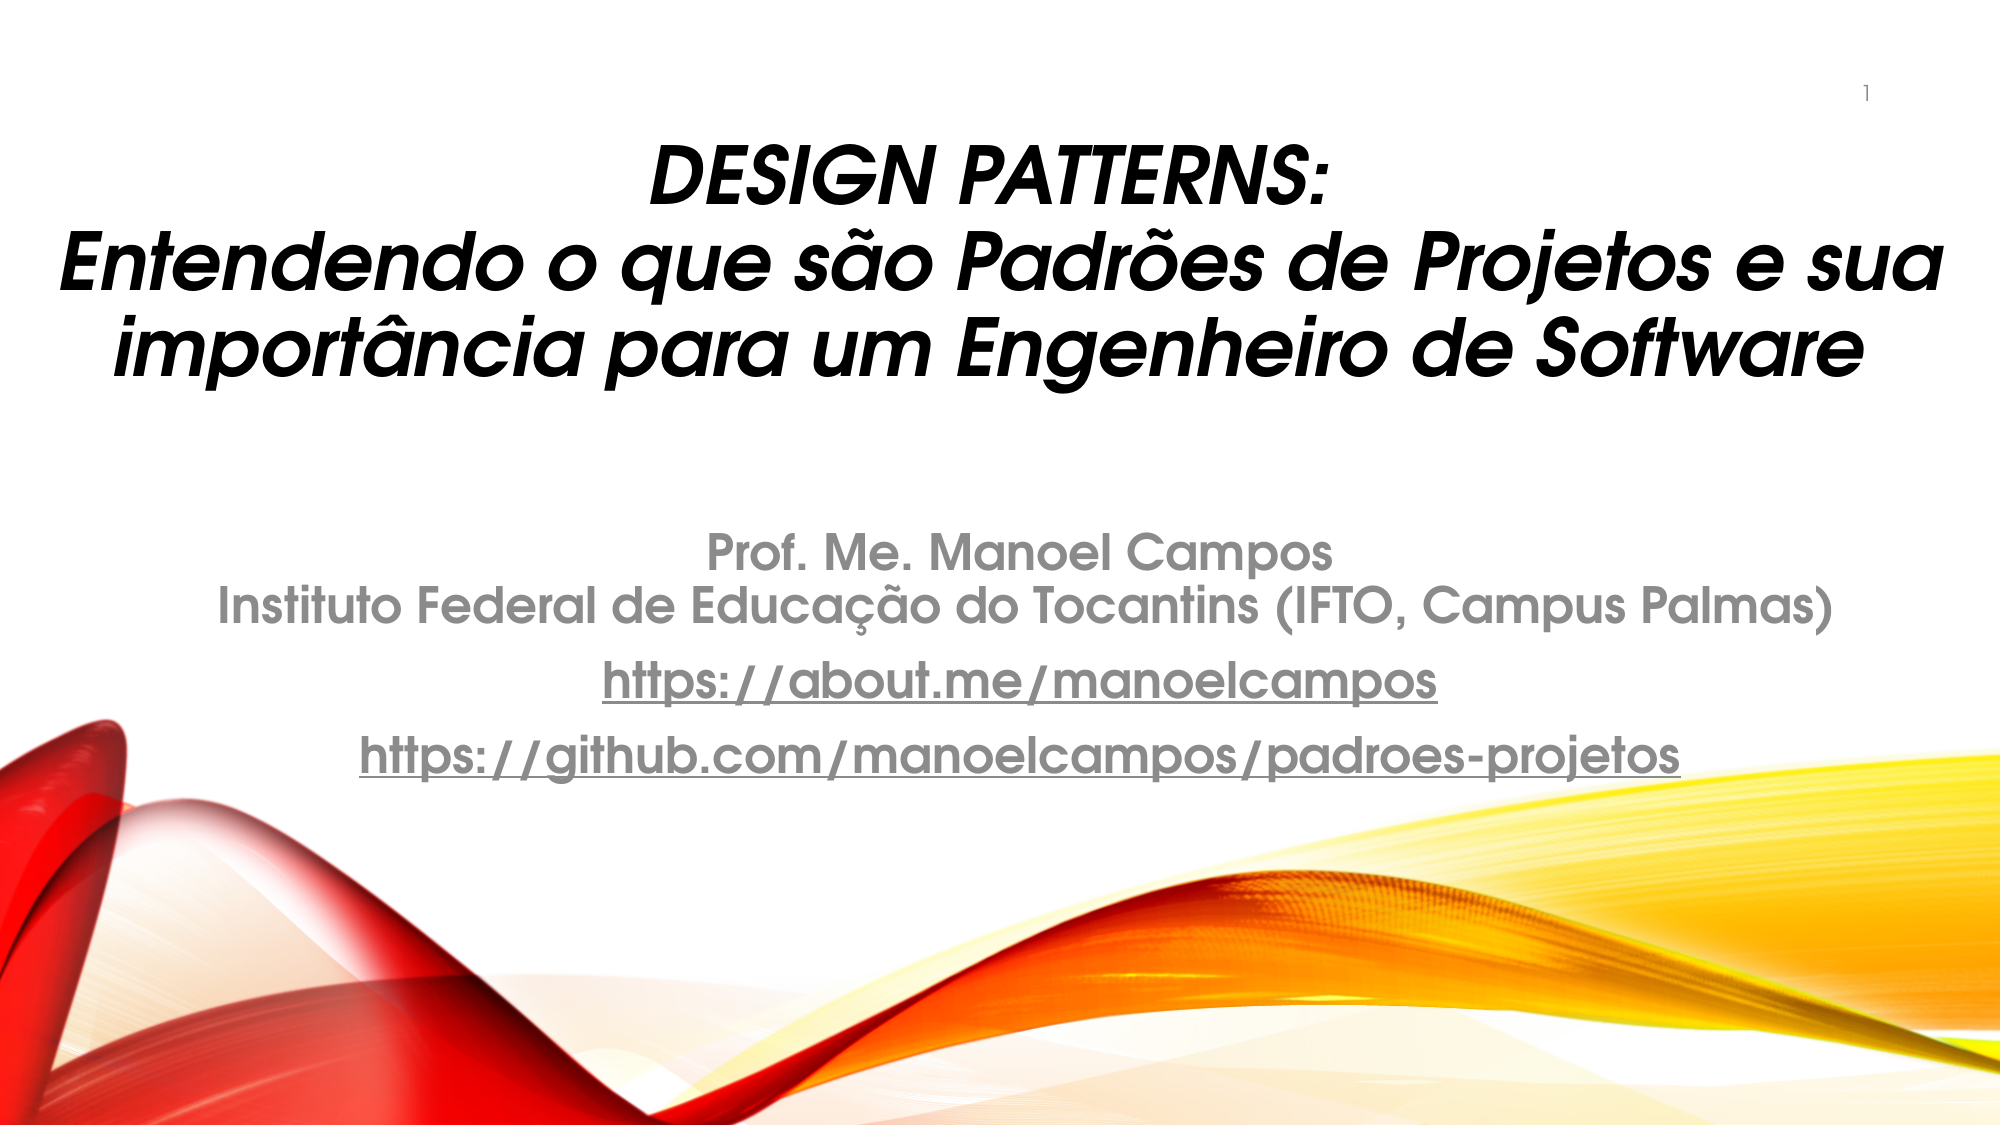

1
# Design patterns: Entendendo o que são Padrões de Projetos e sua importância para um Engenheiro de Software
Prof. Me. Manoel Campos
Instituto Federal de Educação do Tocantins (IFTO, Campus Palmas)
https://about.me/manoelcampos
https://github.com/manoelcampos/padroes-projetos